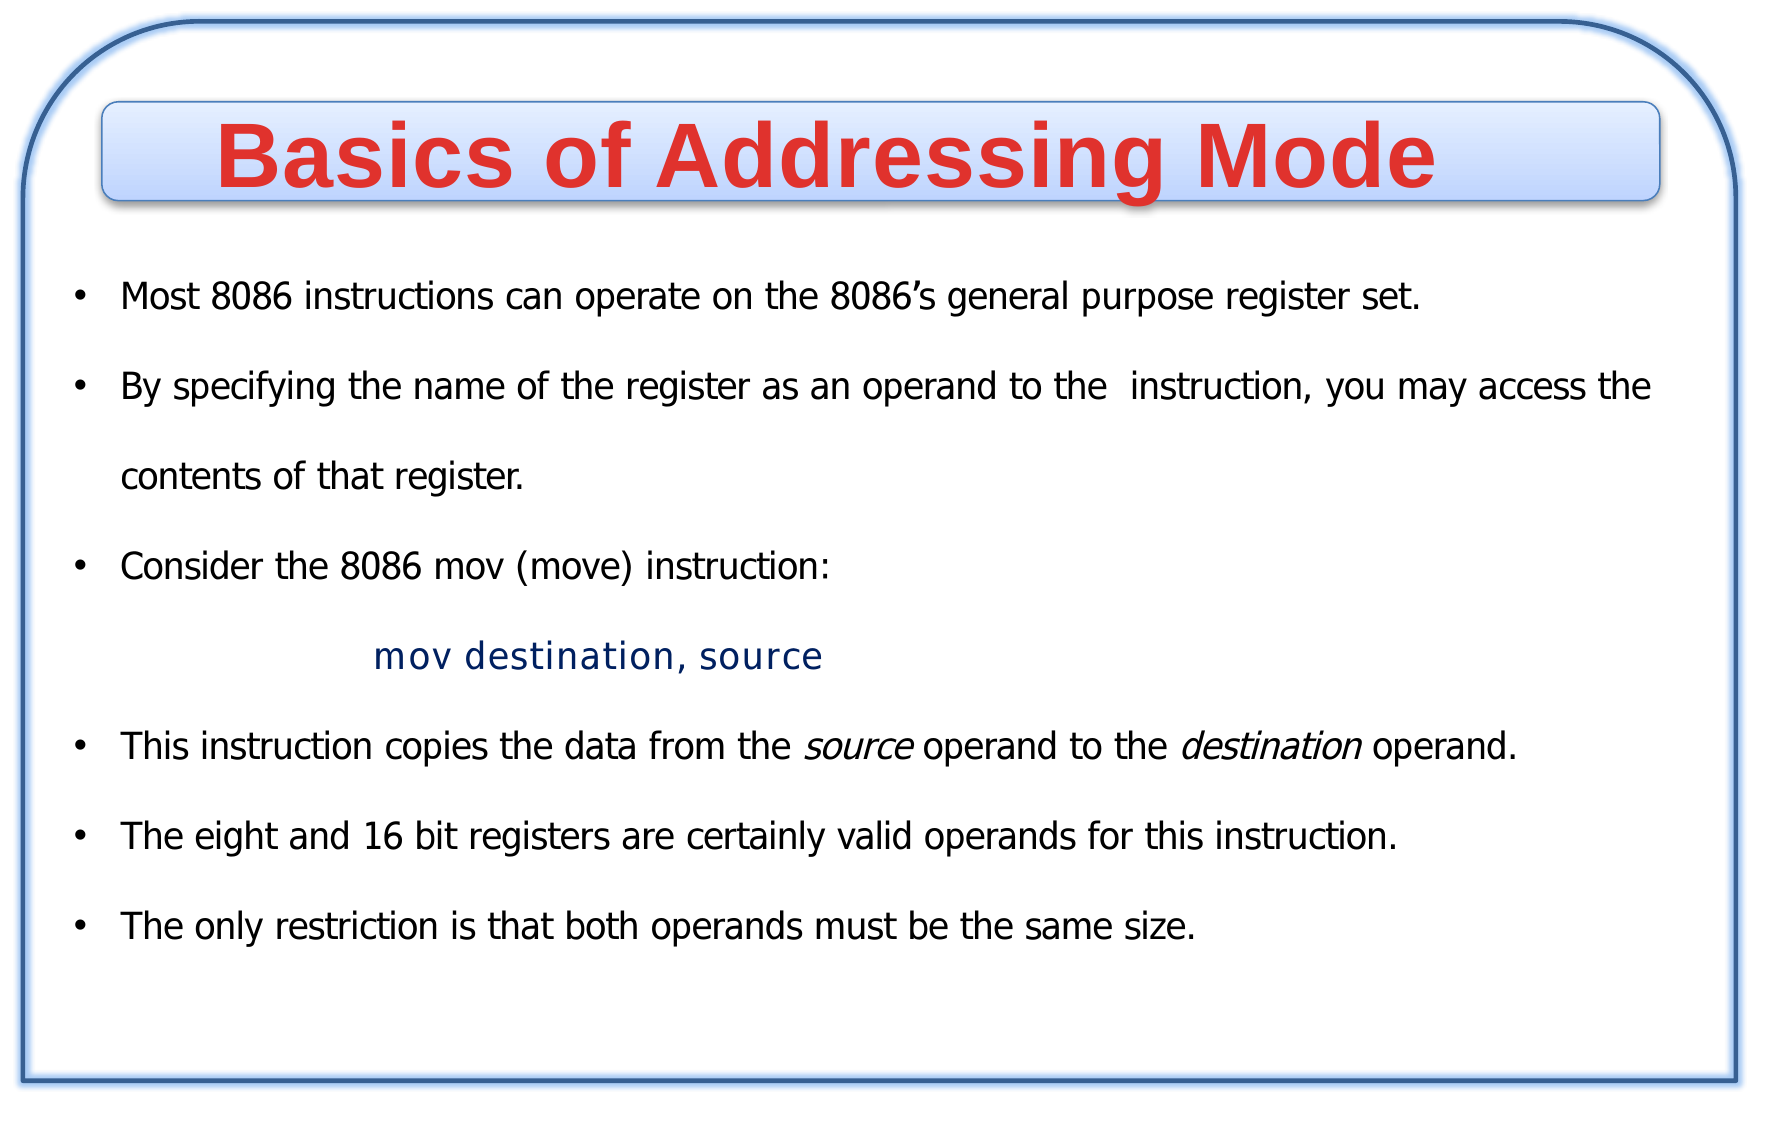

Basics of Addressing Mode
Most 8086 instructions can operate on the 8086’s general purpose register set.
By specifying the name of the register as an operand to the  instruction, you may access the contents of that register.
Consider the 8086 mov (move) instruction:
		mov destination, source
This instruction copies the data from the source operand to the destination operand.
The eight and 16 bit registers are certainly valid operands for this instruction.
The only restriction is that both operands must be the same size.